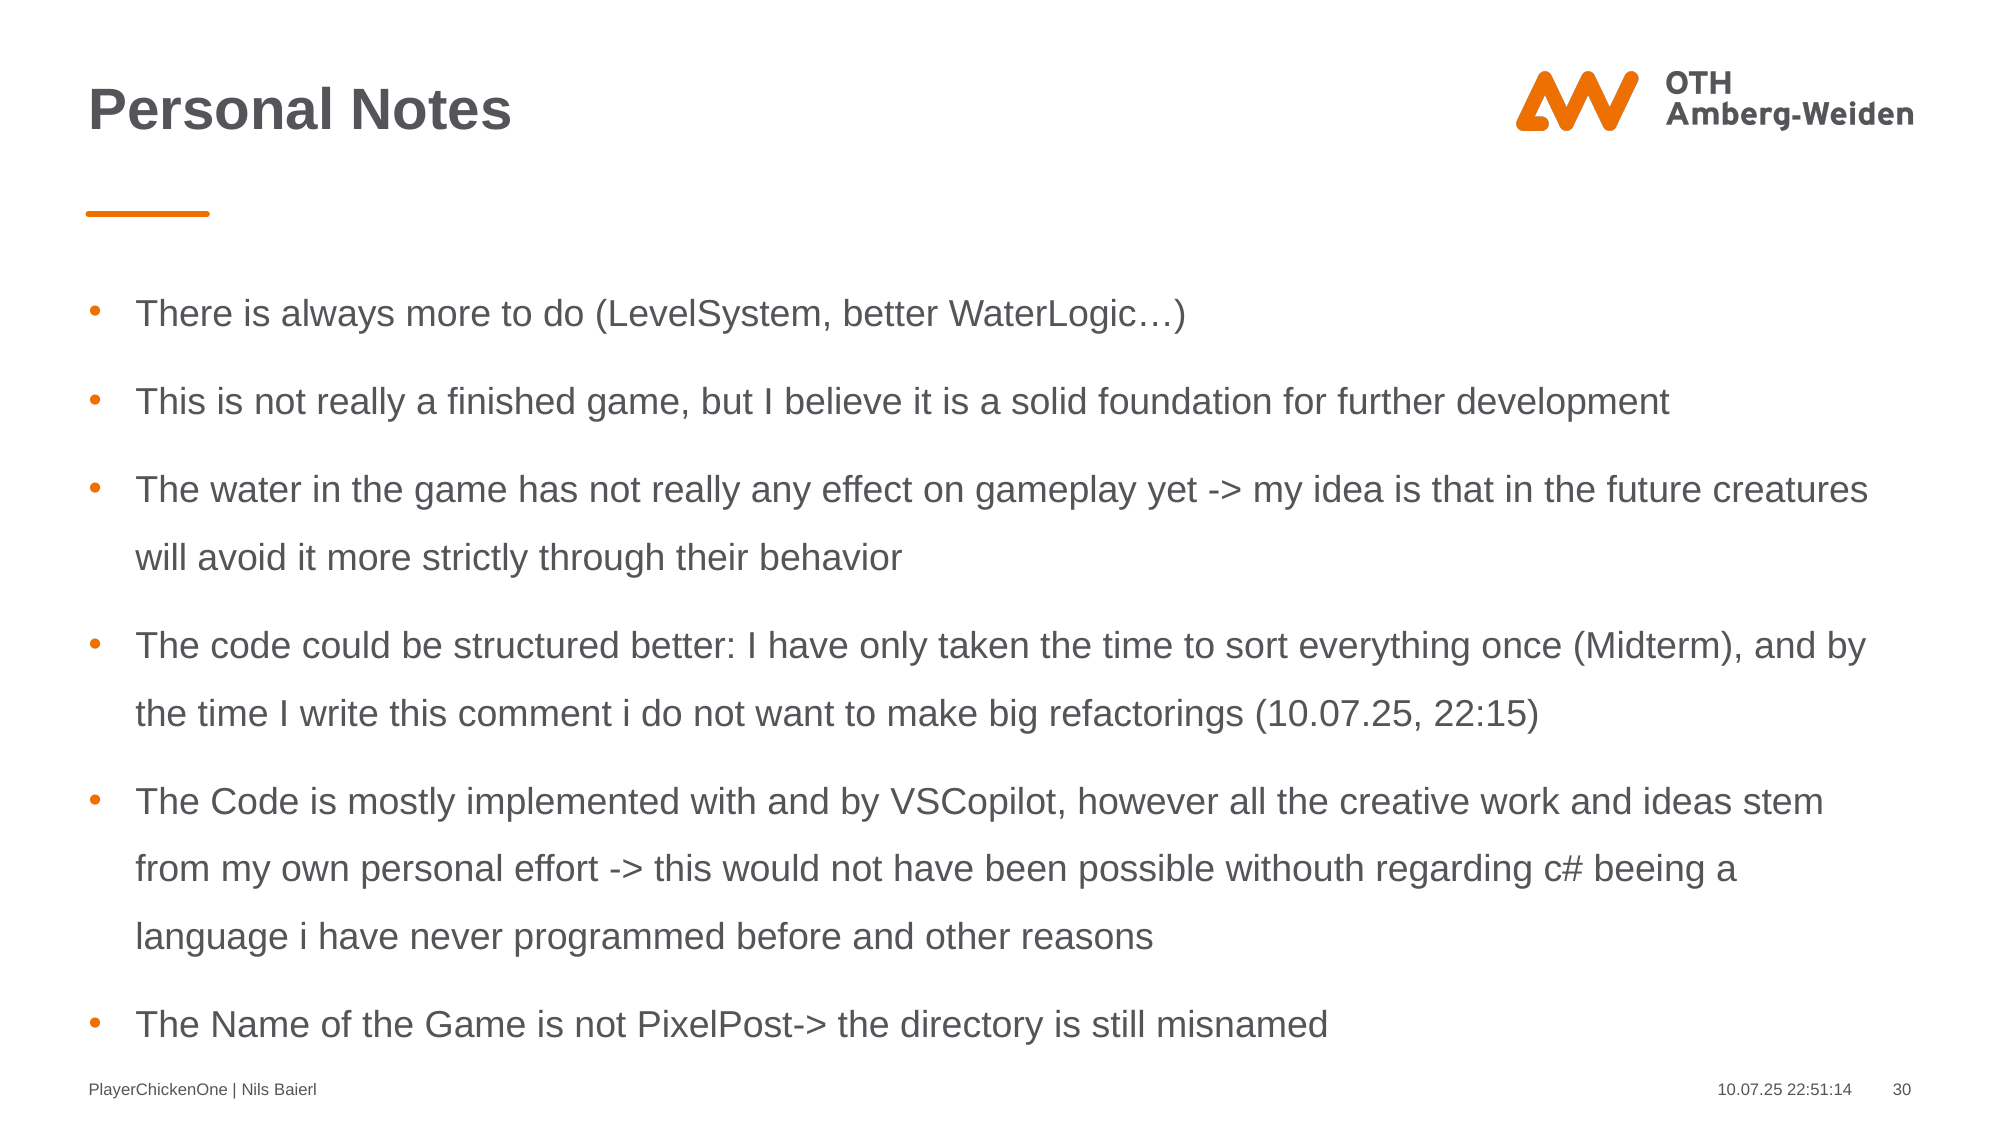

# Personal Notes
There is always more to do (LevelSystem, better WaterLogic…)
This is not really a finished game, but I believe it is a solid foundation for further development
The water in the game has not really any effect on gameplay yet -> my idea is that in the future creatures will avoid it more strictly through their behavior
The code could be structured better: I have only taken the time to sort everything once (Midterm), and by the time I write this comment i do not want to make big refactorings (10.07.25, 22:15)
The Code is mostly implemented with and by VSCopilot, however all the creative work and ideas stem from my own personal effort -> this would not have been possible withouth regarding c# beeing a language i have never programmed before and other reasons
The Name of the Game is not PixelPost-> the directory is still misnamed

PlayerChickenOne | Nils Baierl
10.07.25 22:51:14
30